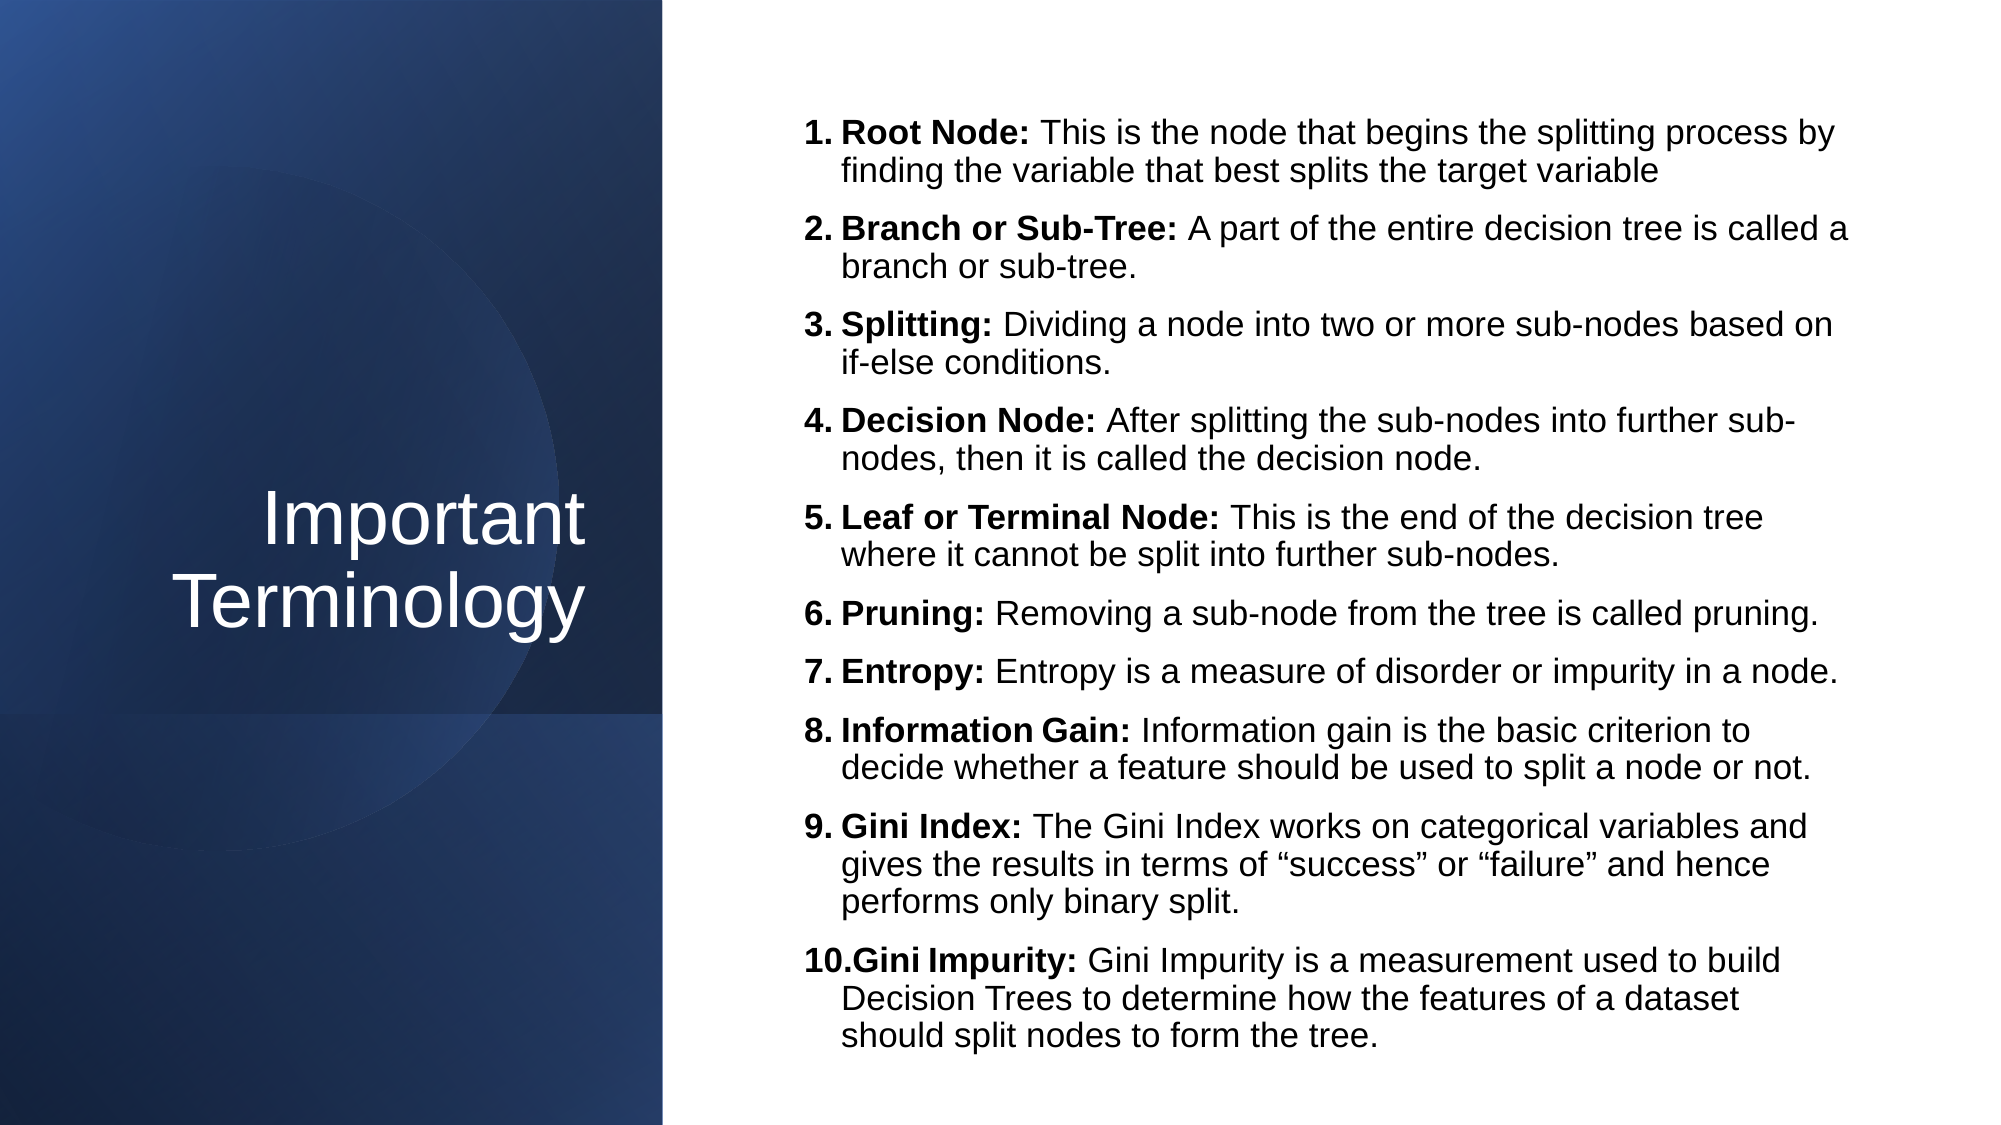

# Important Terminology
Root Node: This is the node that begins the splitting process by finding the variable that best splits the target variable
Branch or Sub-Tree: A part of the entire decision tree is called a branch or sub-tree.
Splitting: Dividing a node into two or more sub-nodes based on if-else conditions.
Decision Node: After splitting the sub-nodes into further sub-nodes, then it is called the decision node.
Leaf or Terminal Node: This is the end of the decision tree where it cannot be split into further sub-nodes.
Pruning: Removing a sub-node from the tree is called pruning.
Entropy: Entropy is a measure of disorder or impurity in a node.
Information Gain: Information gain is the basic criterion to decide whether a feature should be used to split a node or not.
Gini Index: The Gini Index works on categorical variables and gives the results in terms of “success” or “failure” and hence performs only binary split.
Gini Impurity: Gini Impurity is a measurement used to build Decision Trees to determine how the features of a dataset should split nodes to form the tree.